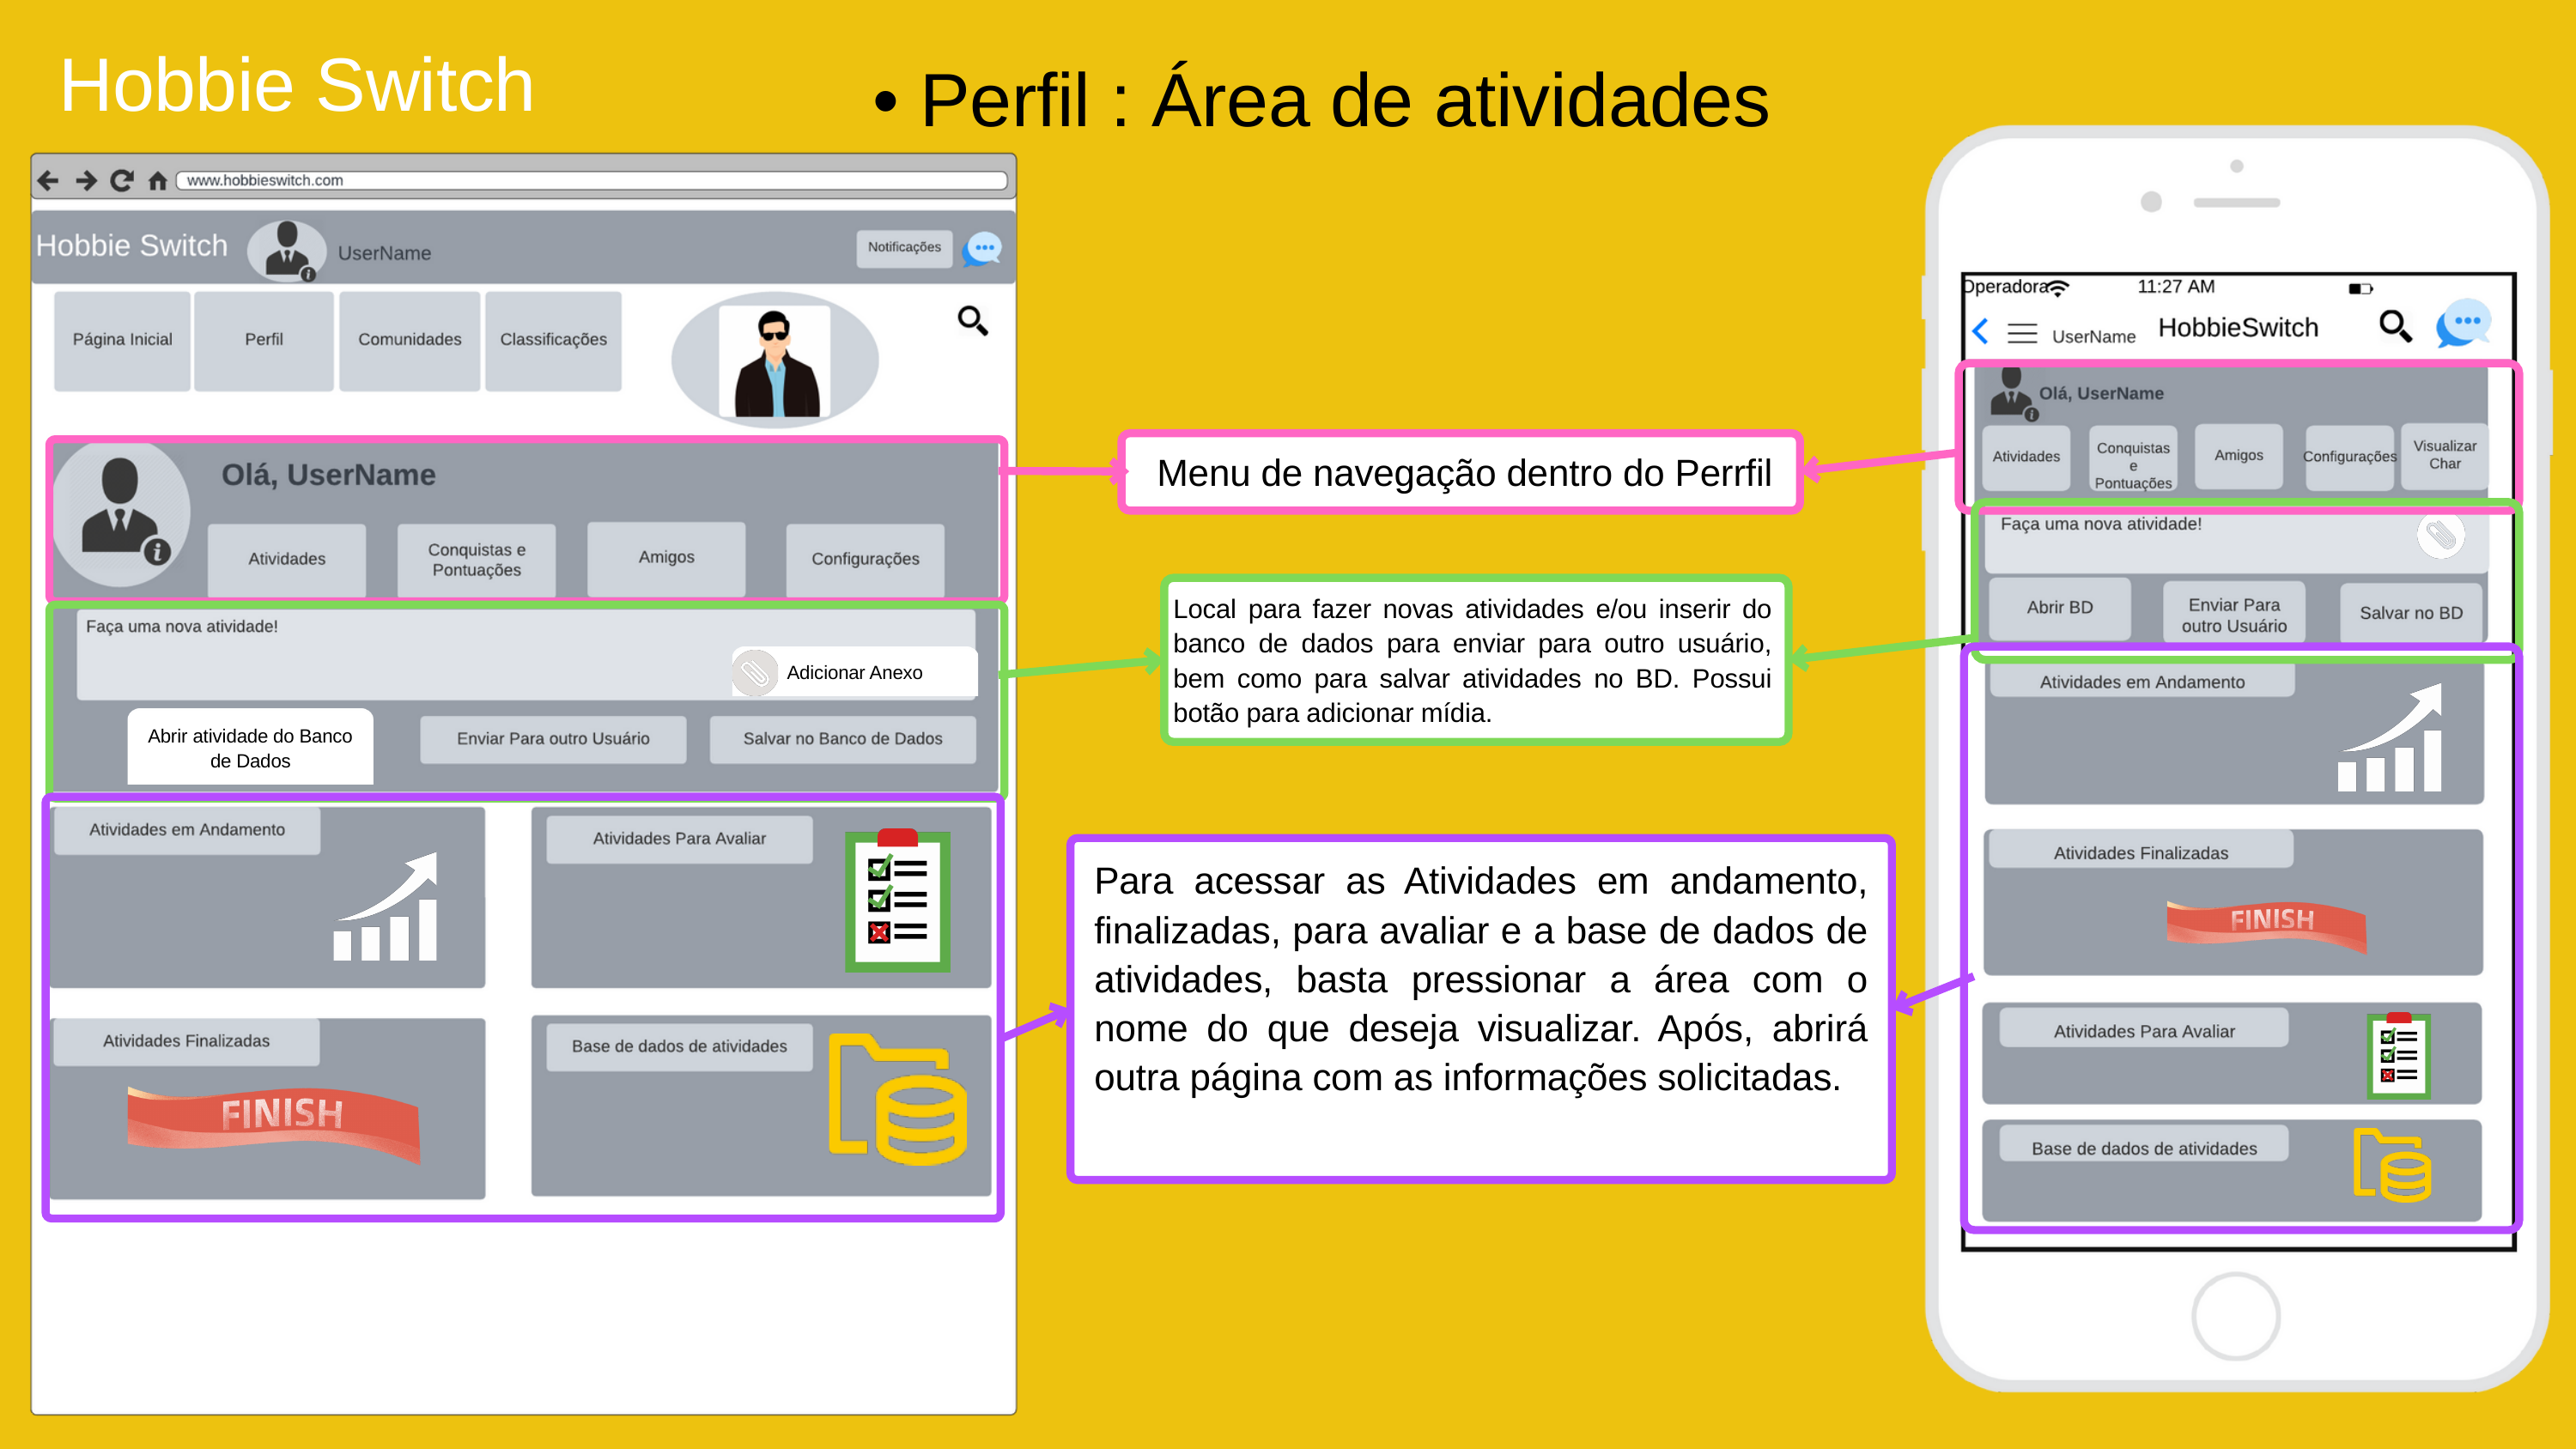

Hobbie Switch
• Perfil : Área de atividades

Menu de navegação dentro do Perrfil

Local para fazer novas atividades e/ou inserir do banco de dados para enviar para outro usuário, bem como para salvar atividades no BD. Possui botão para adicionar mídia.

Adicionar Anexo

Abrir atividade do Banco de Dados

Para acessar as Atividades em andamento, finalizadas, para avaliar e a base de dados de atividades, basta pressionar a área com o nome do que deseja visualizar. Após, abrirá outra página com as informações solicitadas.